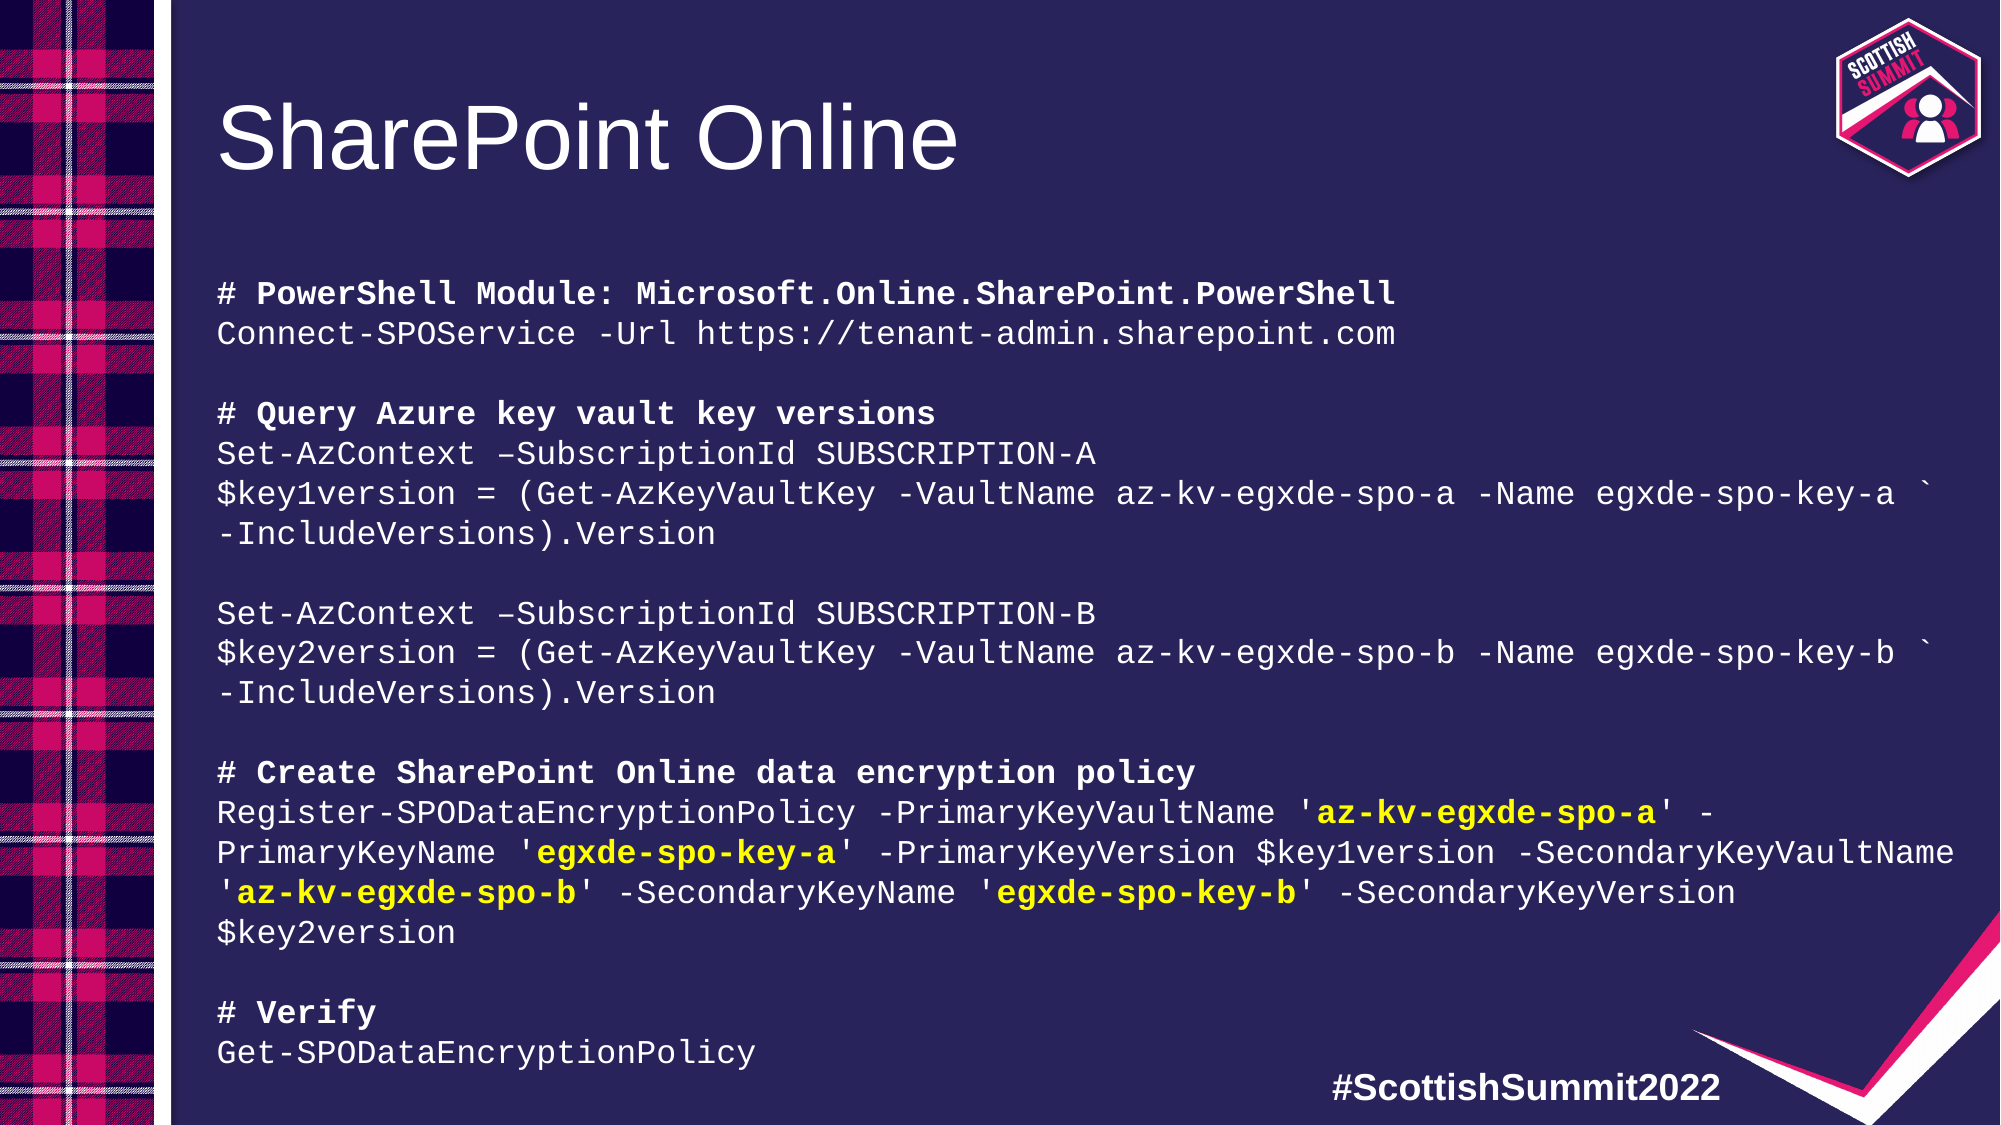

# SharePoint Online
# PowerShell Module: Microsoft.Online.SharePoint.PowerShell
Connect-SPOService -Url https://tenant-admin.sharepoint.com

# Query Azure key vault key versions
Set-AzContext –SubscriptionId SUBSCRIPTION-A
$key1version = (Get-AzKeyVaultKey -VaultName az-kv-egxde-spo-a -Name egxde-spo-key-a `
-IncludeVersions).Version

Set-AzContext –SubscriptionId SUBSCRIPTION-B
$key2version = (Get-AzKeyVaultKey -VaultName az-kv-egxde-spo-b -Name egxde-spo-key-b `
-IncludeVersions).Version

# Create SharePoint Online data encryption policy
Register-SPODataEncryptionPolicy -PrimaryKeyVaultName 'az-kv-egxde-spo-a' -PrimaryKeyName 'egxde-spo-key-a' -PrimaryKeyVersion $key1version -SecondaryKeyVaultName 'az-kv-egxde-spo-b' -SecondaryKeyName 'egxde-spo-key-b' -SecondaryKeyVersion $key2version

# Verify
Get-SPODataEncryptionPolicy